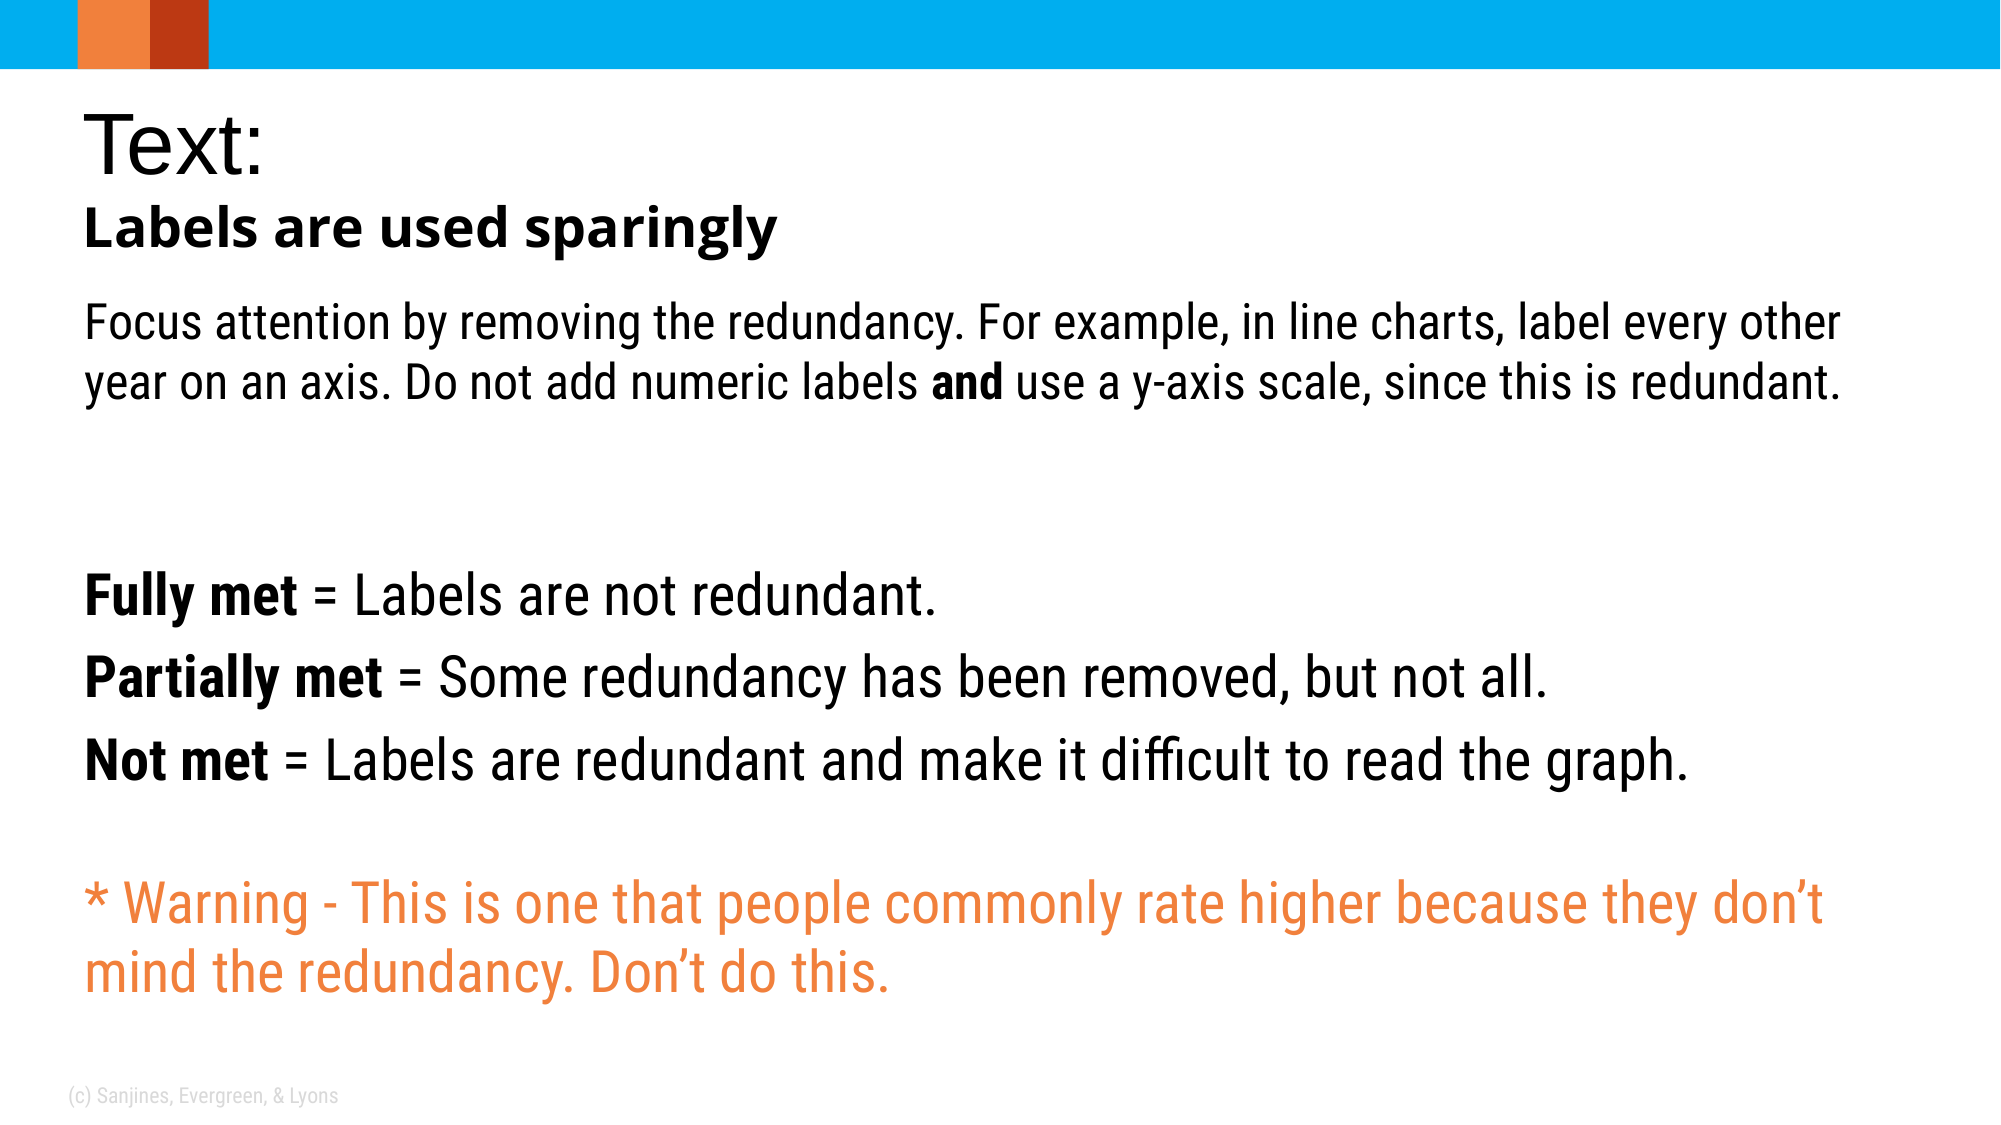

Text:
Labels are used sparingly
Focus attention by removing the redundancy. For example, in line charts, label every other year on an axis. Do not add numeric labels and use a y-axis scale, since this is redundant.
Fully met = Labels are not redundant.
Partially met = Some redundancy has been removed, but not all.
Not met = Labels are redundant and make it difficult to read the graph.
* Warning - This is one that people commonly rate higher because they don’t mind the redundancy. Don’t do this.
(c) Sanjines, Evergreen, & Lyons